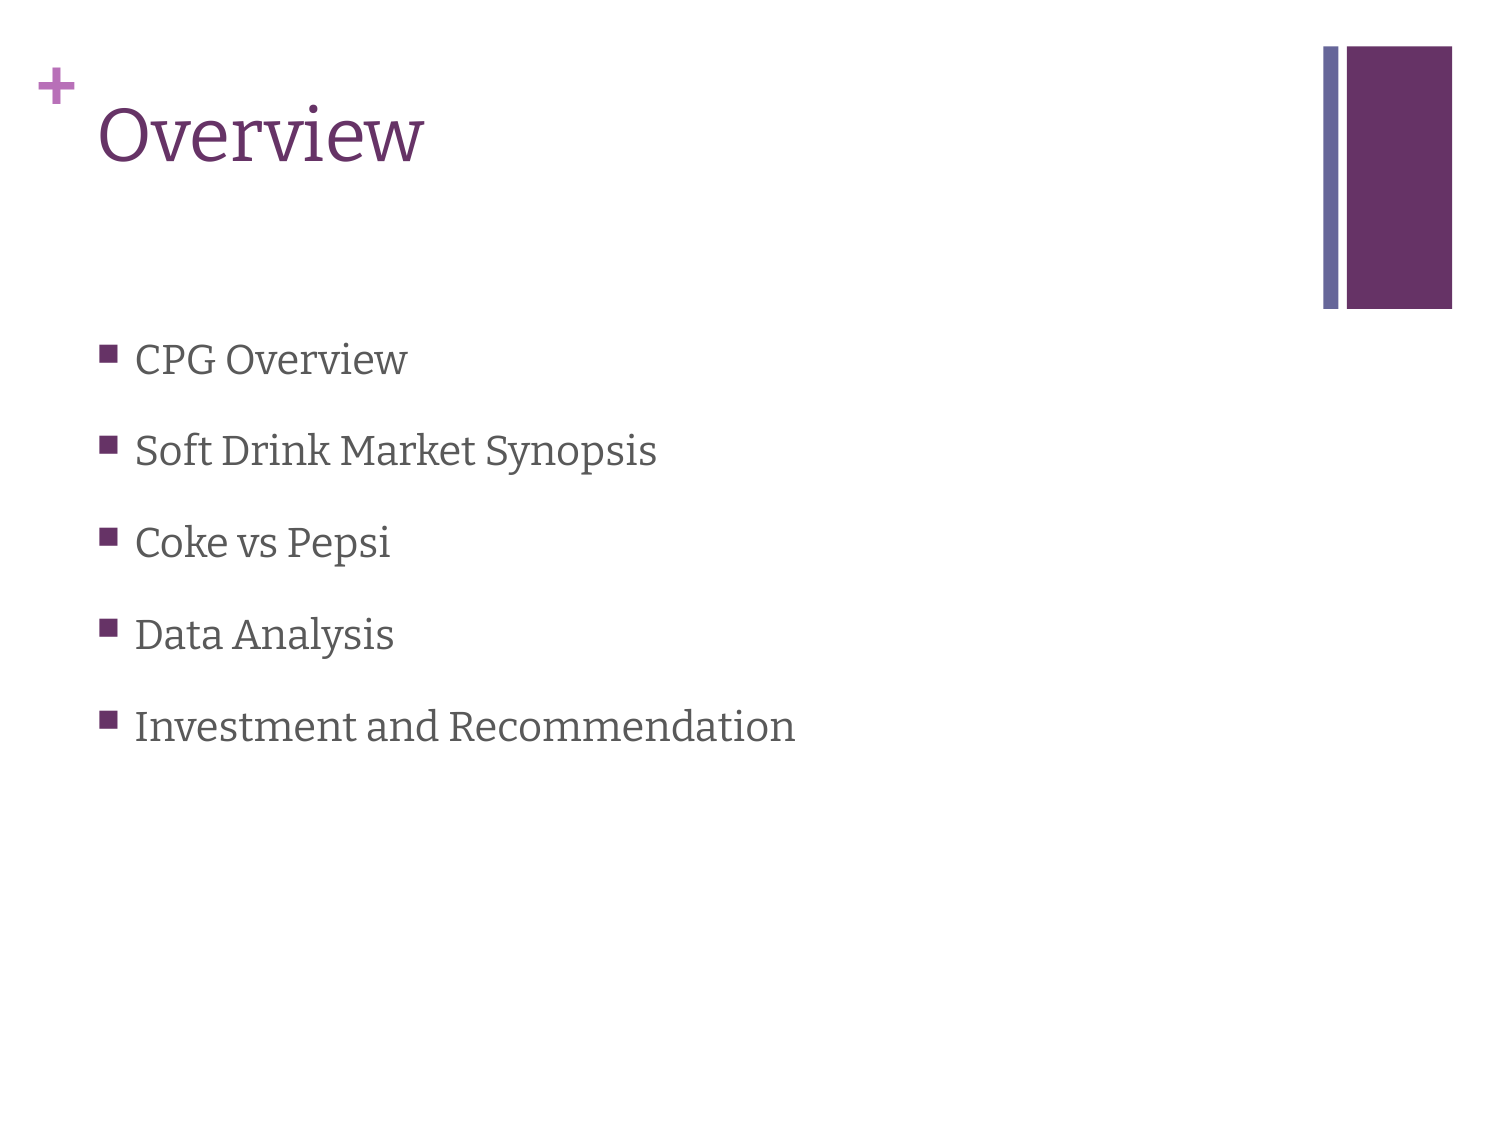

# Overview
CPG Overview
Soft Drink Market Synopsis
Coke vs Pepsi
Data Analysis
Investment and Recommendation